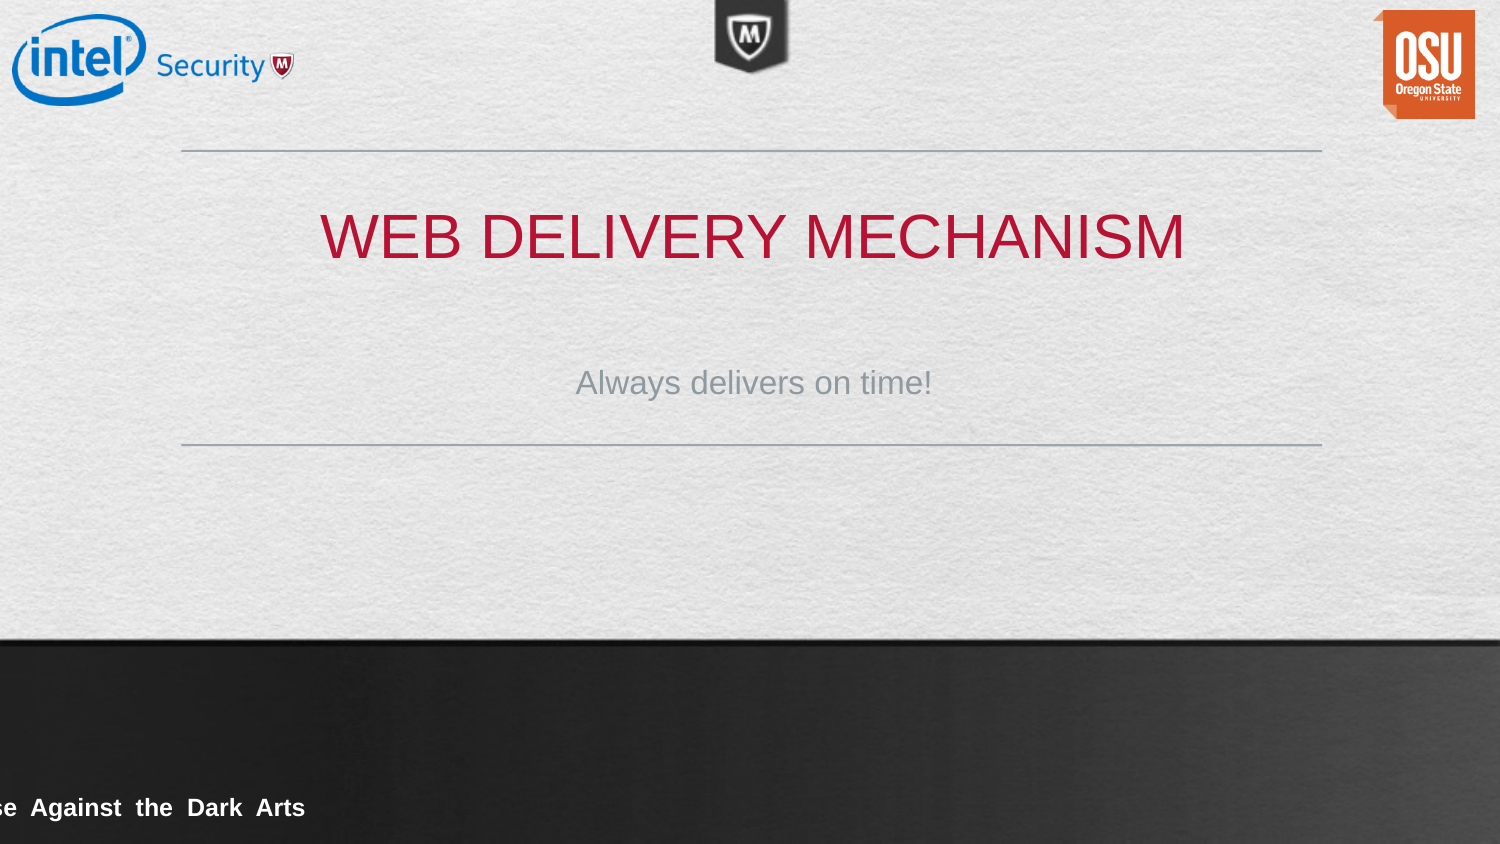

# Web Delivery mechanism
Always delivers on time!